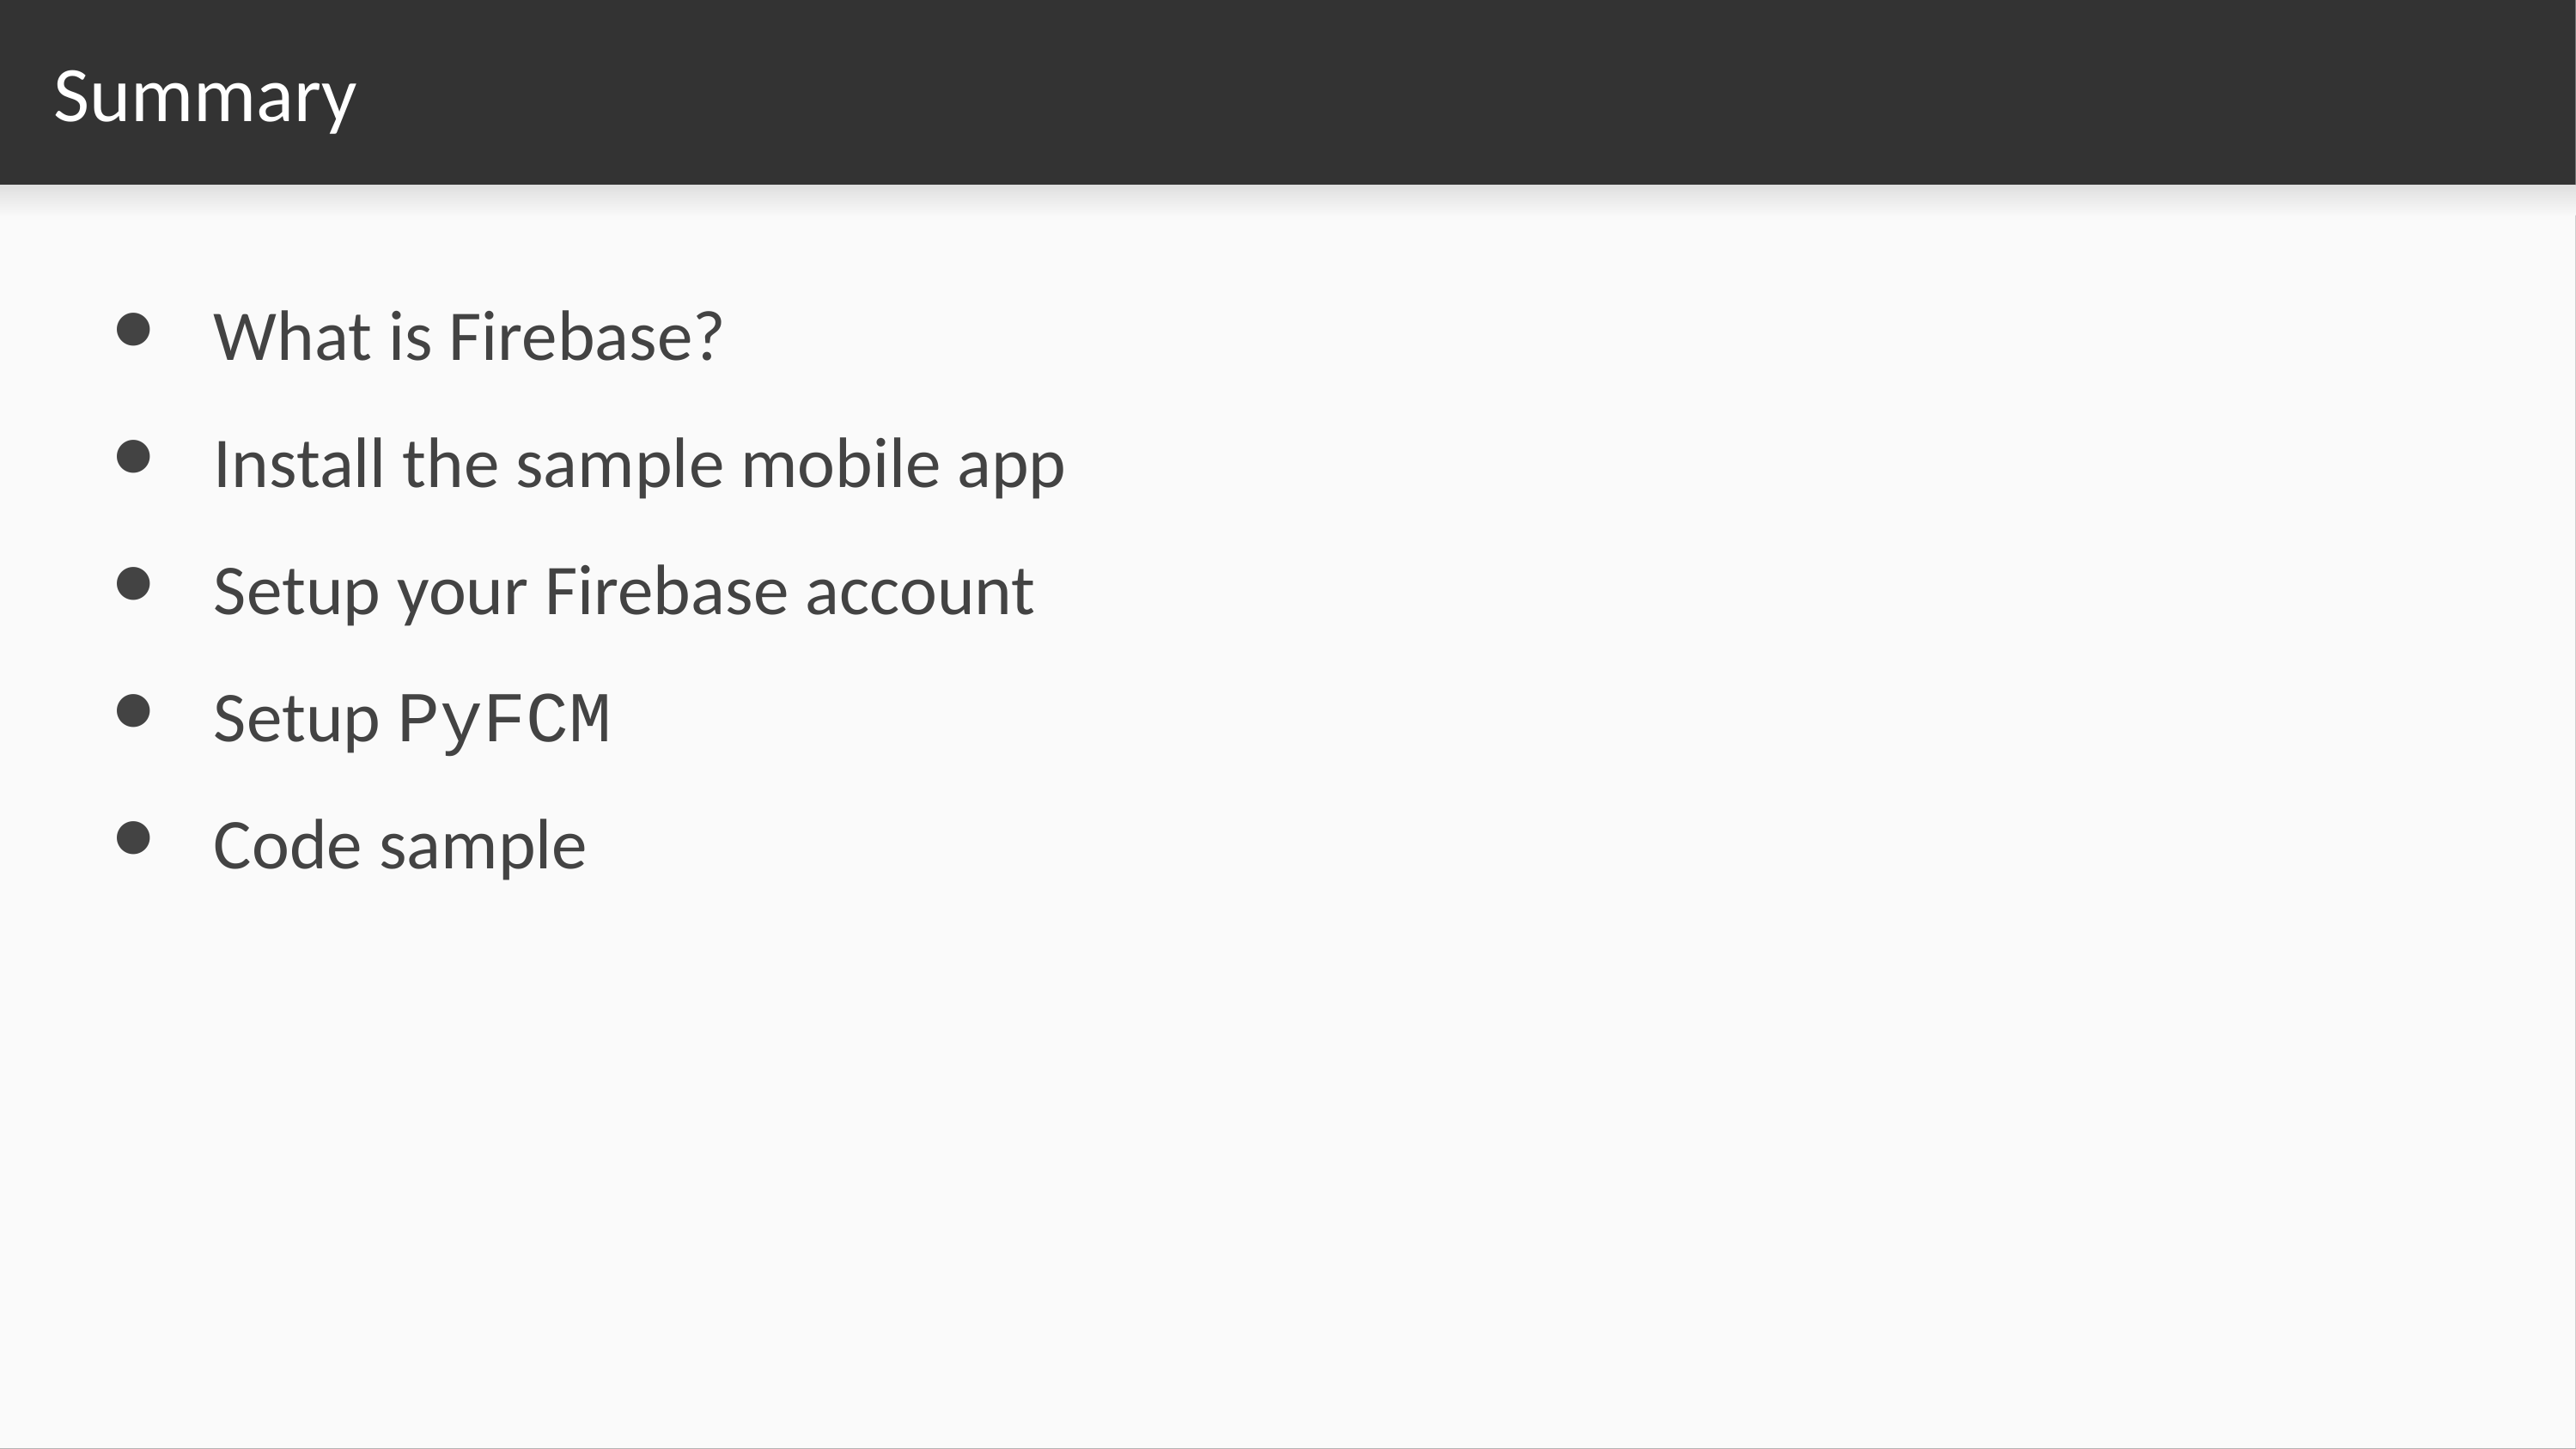

# Summary
What is Firebase?
Install the sample mobile app
Setup your Firebase account
Setup PyFCM
Code sample